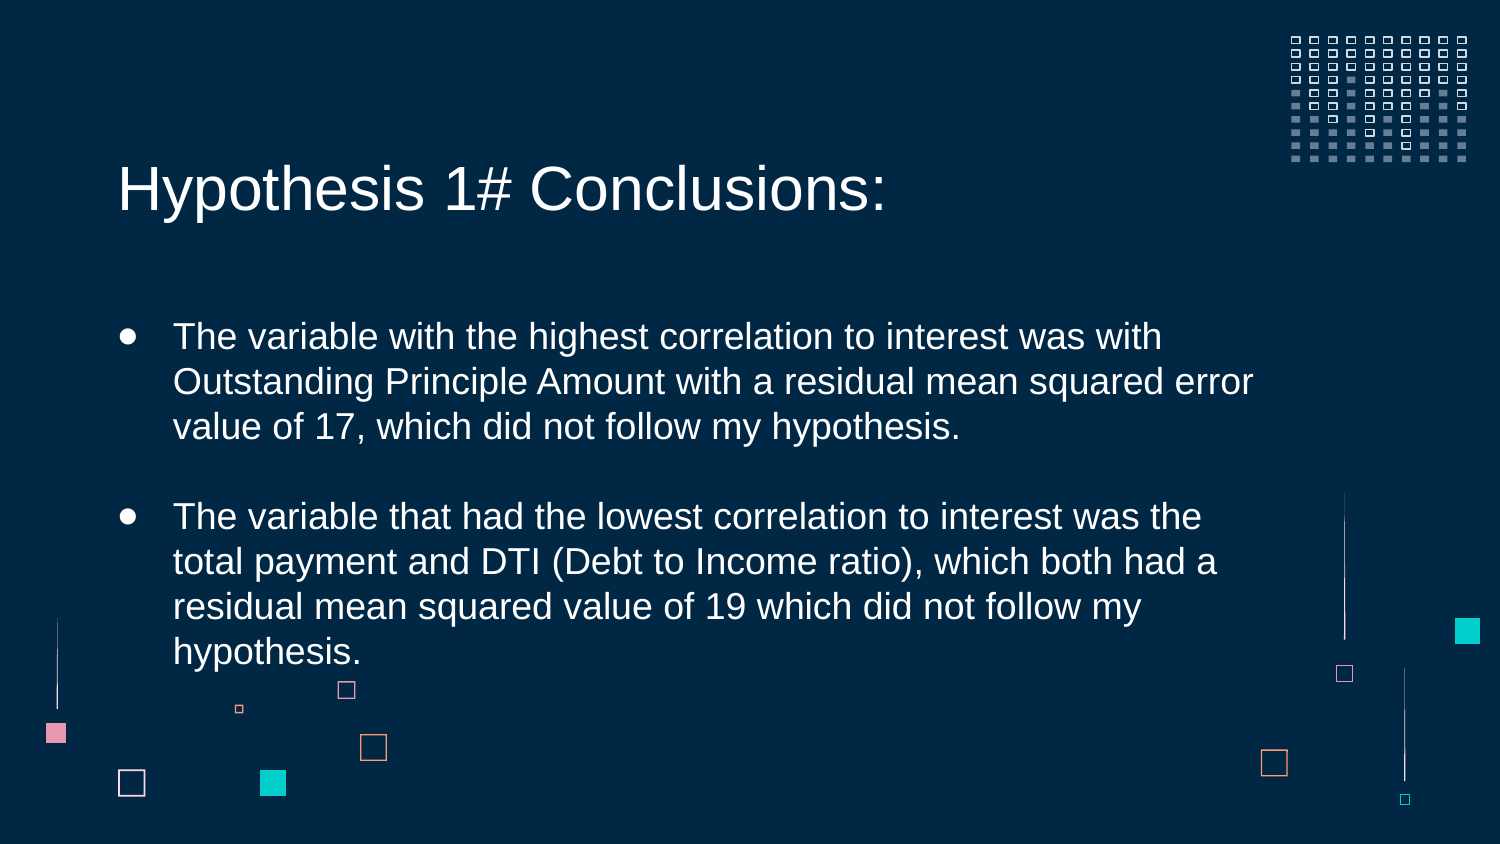

# Hypothesis 1# Conclusions:
The variable with the highest correlation to interest was with Outstanding Principle Amount with a residual mean squared error value of 17, which did not follow my hypothesis.

The variable that had the lowest correlation to interest was the total payment and DTI (Debt to Income ratio), which both had a residual mean squared value of 19 which did not follow my hypothesis.